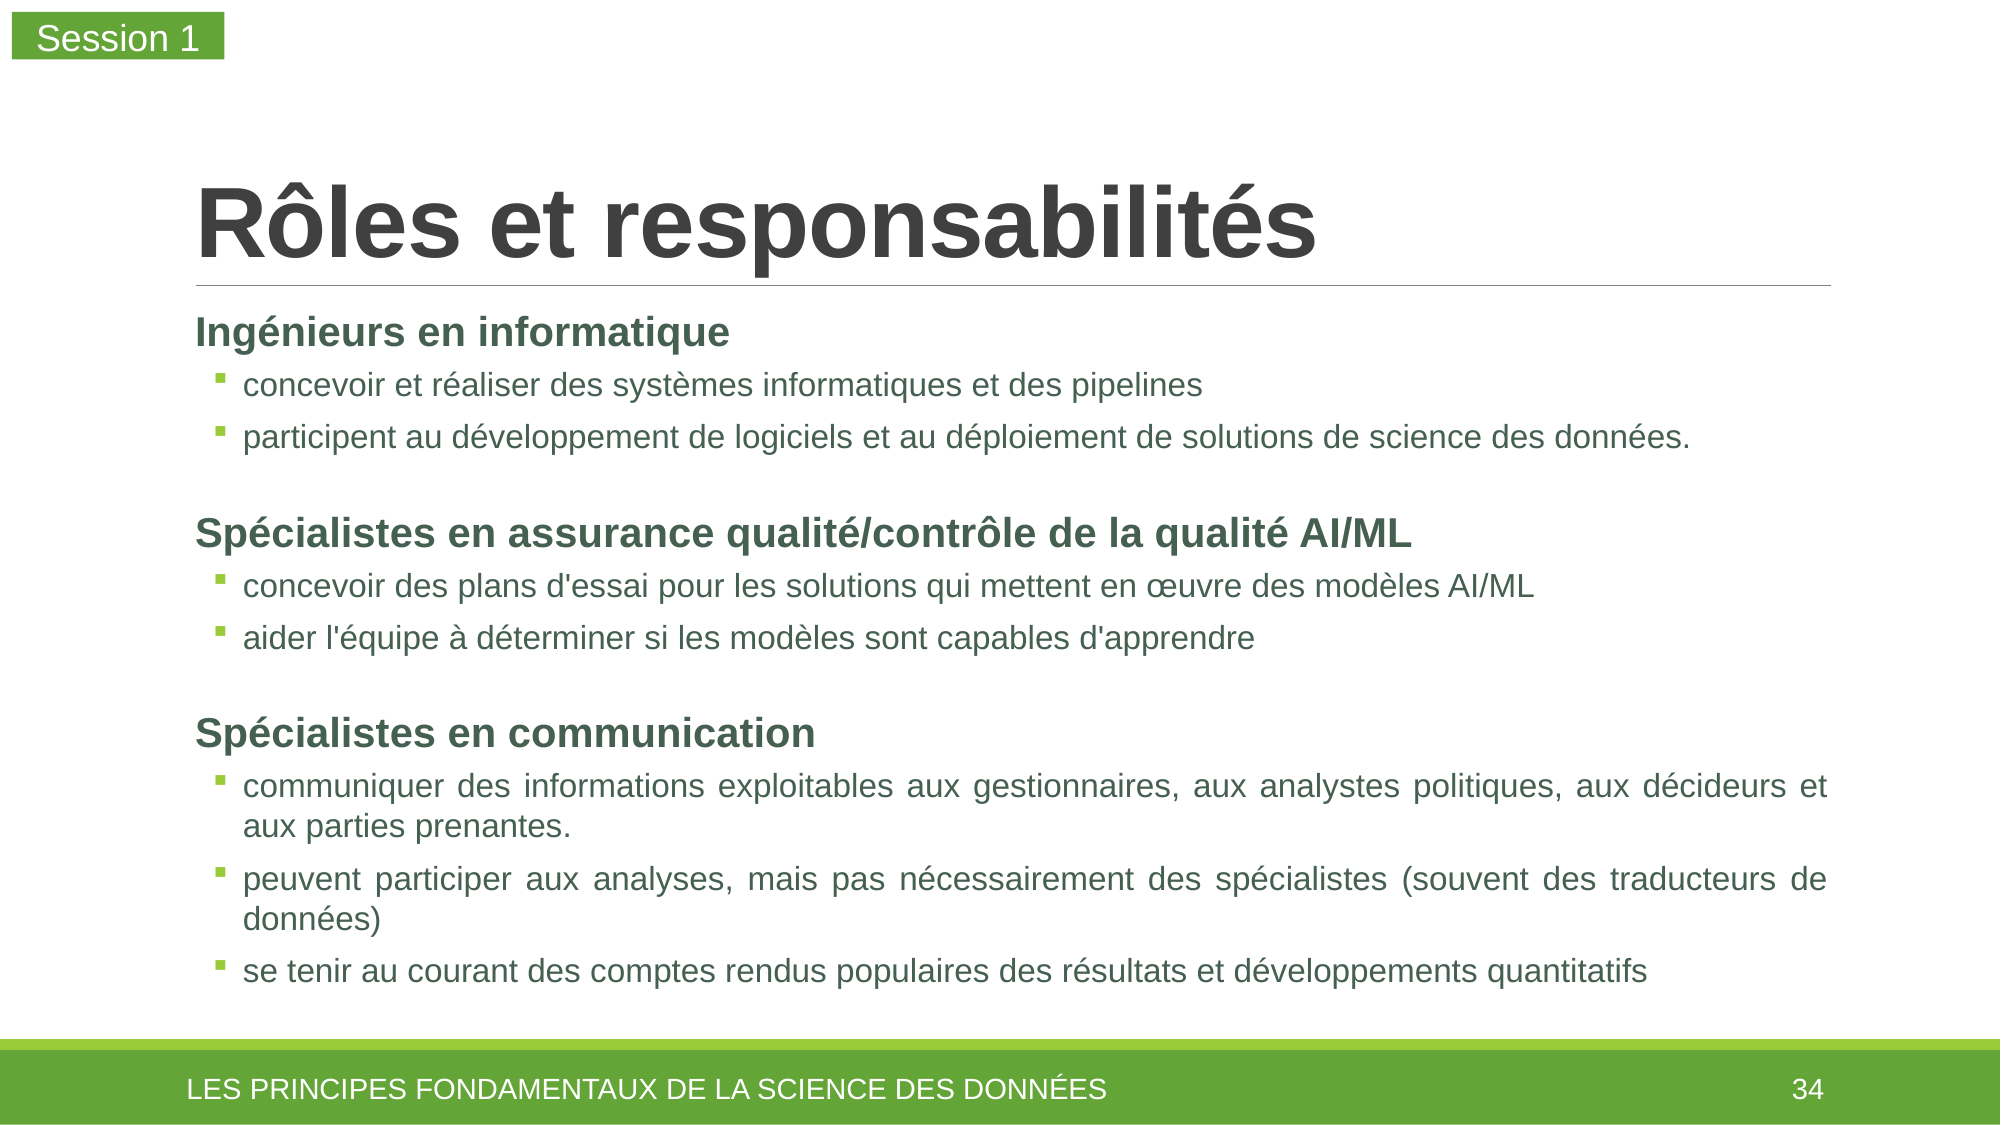

Session 1
# Rôles et responsabilités
Ingénieurs en informatique
concevoir et réaliser des systèmes informatiques et des pipelines
participent au développement de logiciels et au déploiement de solutions de science des données.
Spécialistes en assurance qualité/contrôle de la qualité AI/ML
concevoir des plans d'essai pour les solutions qui mettent en œuvre des modèles AI/ML
aider l'équipe à déterminer si les modèles sont capables d'apprendre
Spécialistes en communication
communiquer des informations exploitables aux gestionnaires, aux analystes politiques, aux décideurs et aux parties prenantes.
peuvent participer aux analyses, mais pas nécessairement des spécialistes (souvent des traducteurs de données)
se tenir au courant des comptes rendus populaires des résultats et développements quantitatifs
LES PRINCIPES FONDAMENTAUX DE LA SCIENCE DES DONNÉES
34